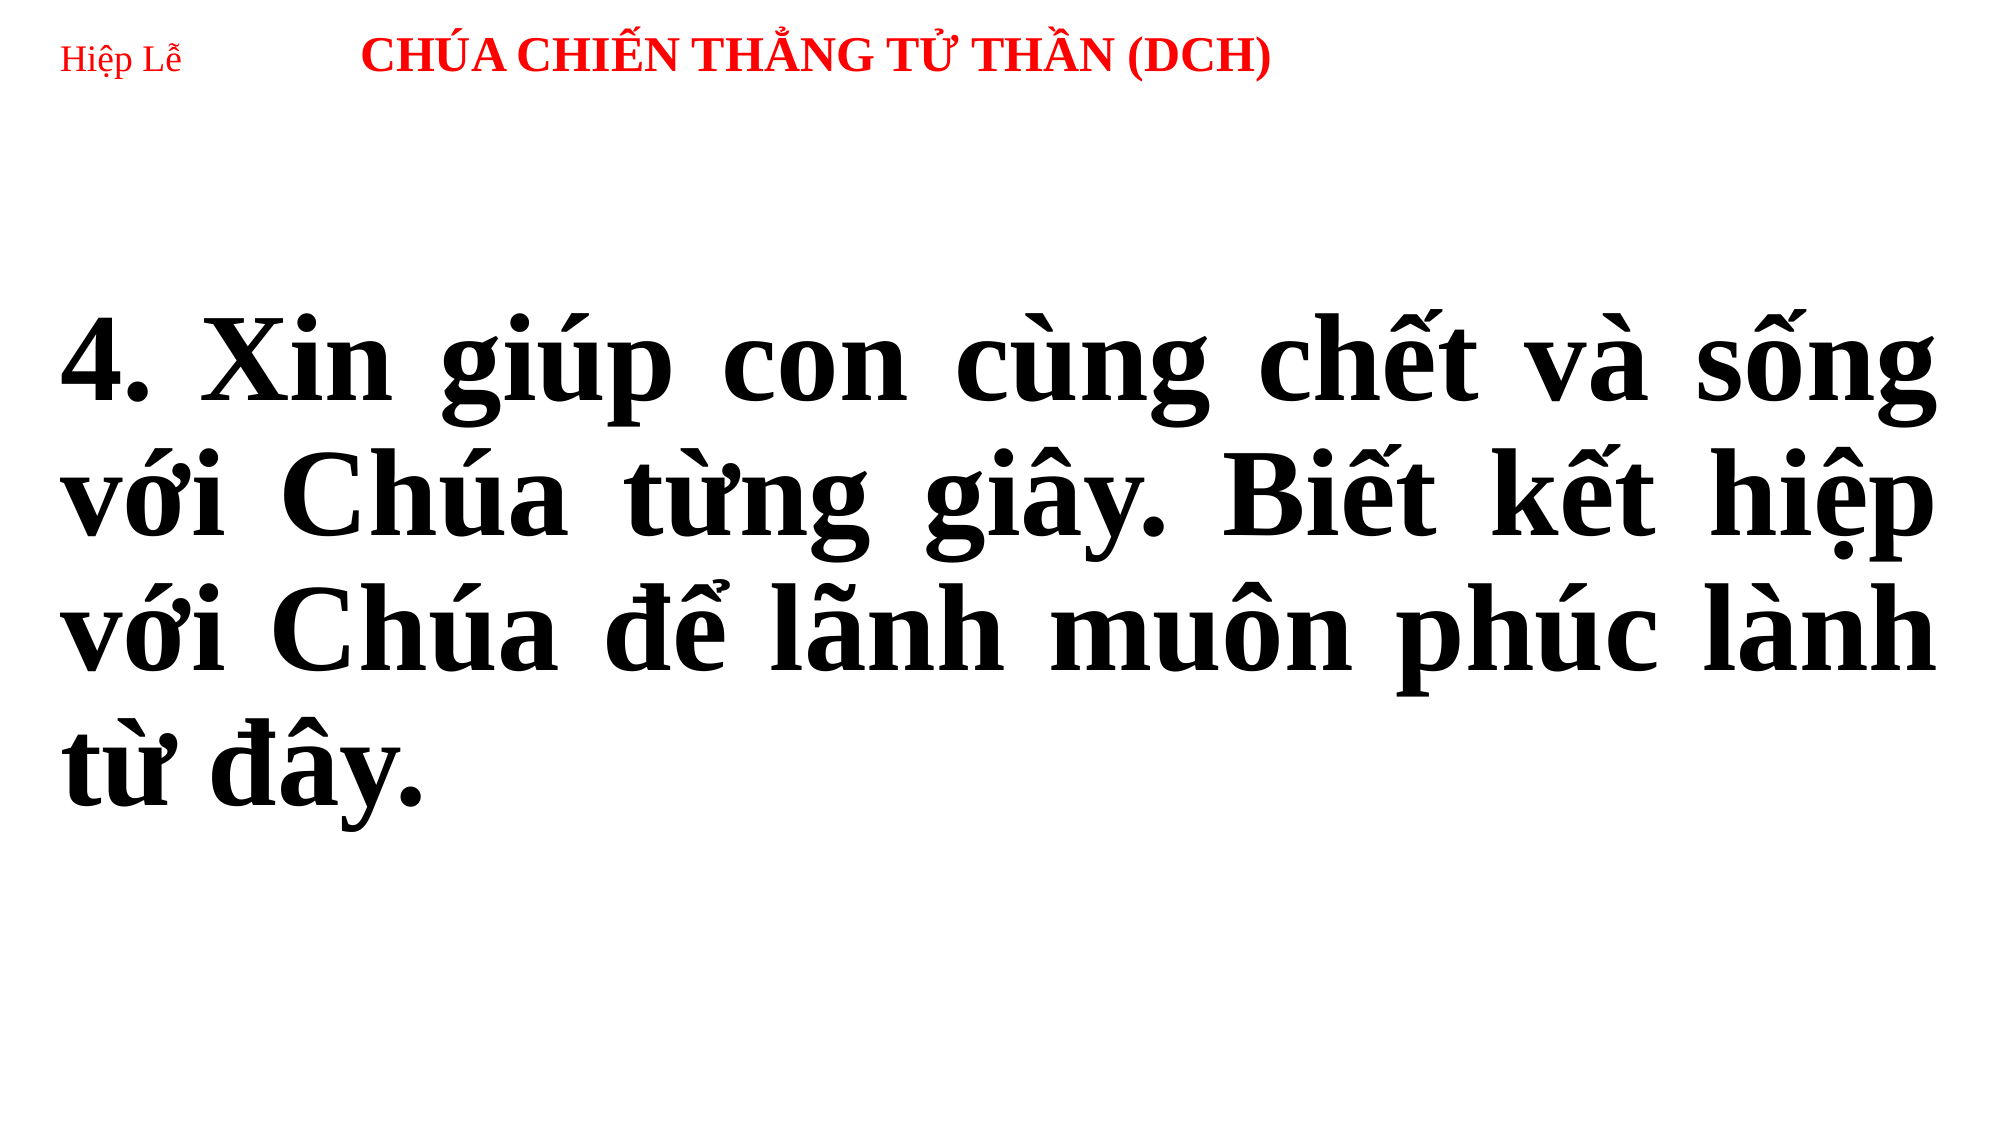

# Hiệp Lễ              	CHÚA CHIẾN THẲNG TỬ THẦN (DCH)
4. Xin giúp con cùng chết và sống với Chúa từng giây. Biết kết hiệp với Chúa để lãnh muôn phúc lành từ đây.